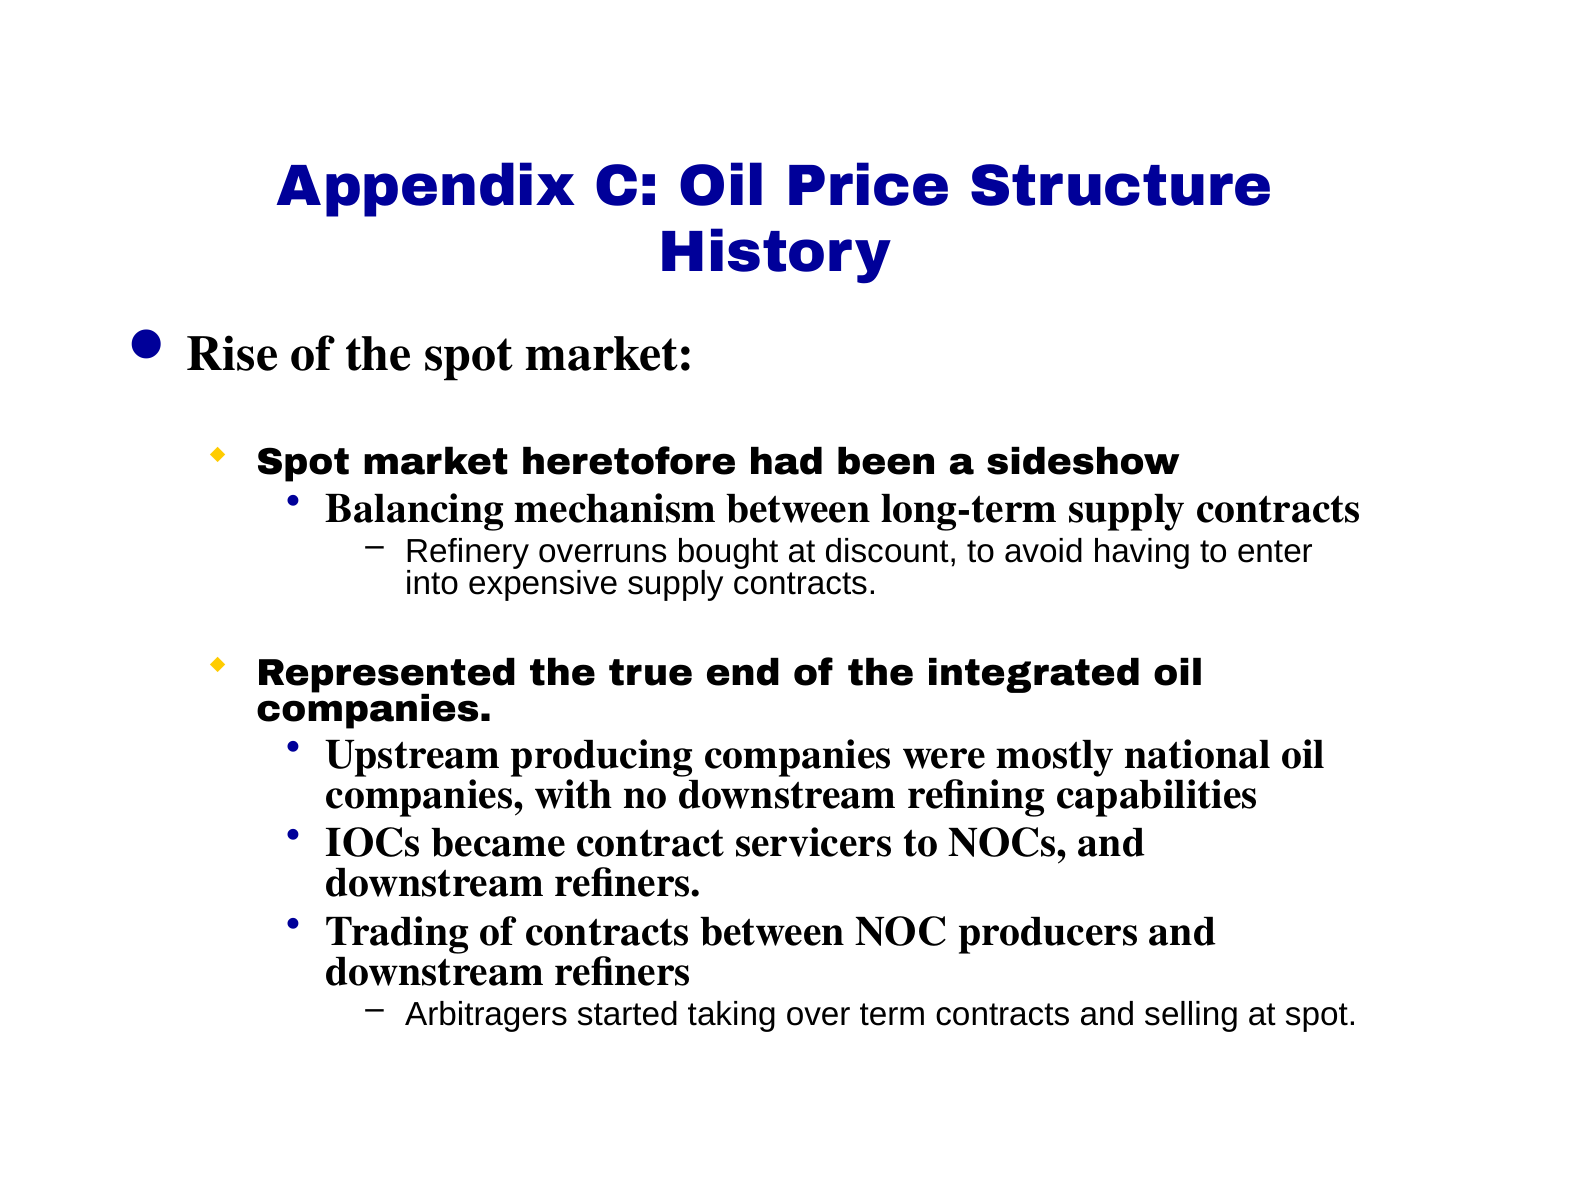

Appendix C: Oil Price Structure History
Rise of the spot market:

Spot market heretofore had been a sideshow
Balancing mechanism between long-term supply contracts
Refinery overruns bought at discount, to avoid having to enter into expensive supply contracts.

Represented the true end of the integrated oil companies.
Upstream producing companies were mostly national oil companies, with no downstream refining capabilities
IOCs became contract servicers to NOCs, and downstream refiners.
Trading of contracts between NOC producers and downstream refiners
Arbitragers started taking over term contracts and selling at spot.